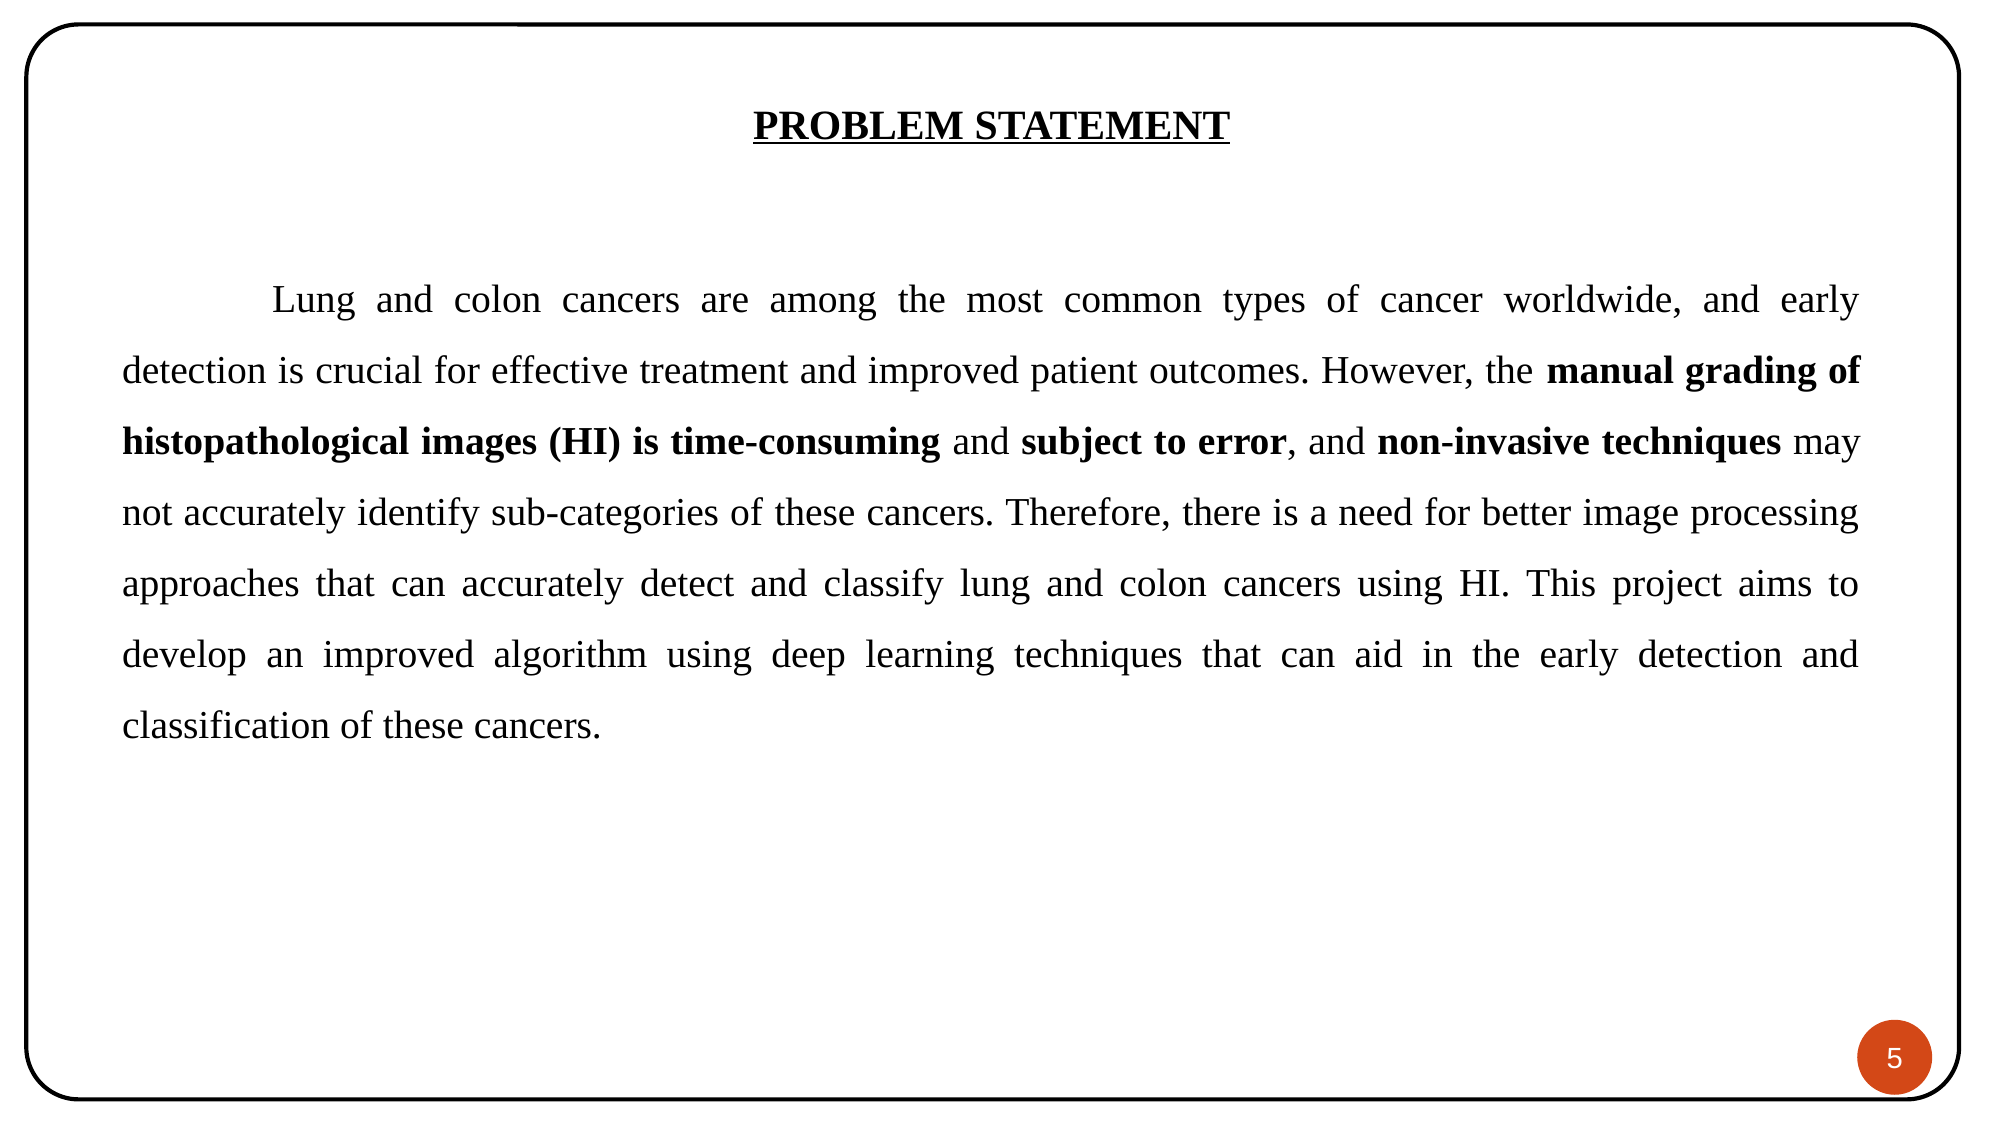

# PROBLEM STATEMENT
	Lung and colon cancers are among the most common types of cancer worldwide, and early detection is crucial for effective treatment and improved patient outcomes. However, the manual grading of histopathological images (HI) is time-consuming and subject to error, and non-invasive techniques may not accurately identify sub-categories of these cancers. Therefore, there is a need for better image processing approaches that can accurately detect and classify lung and colon cancers using HI. This project aims to develop an improved algorithm using deep learning techniques that can aid in the early detection and classification of these cancers.
5